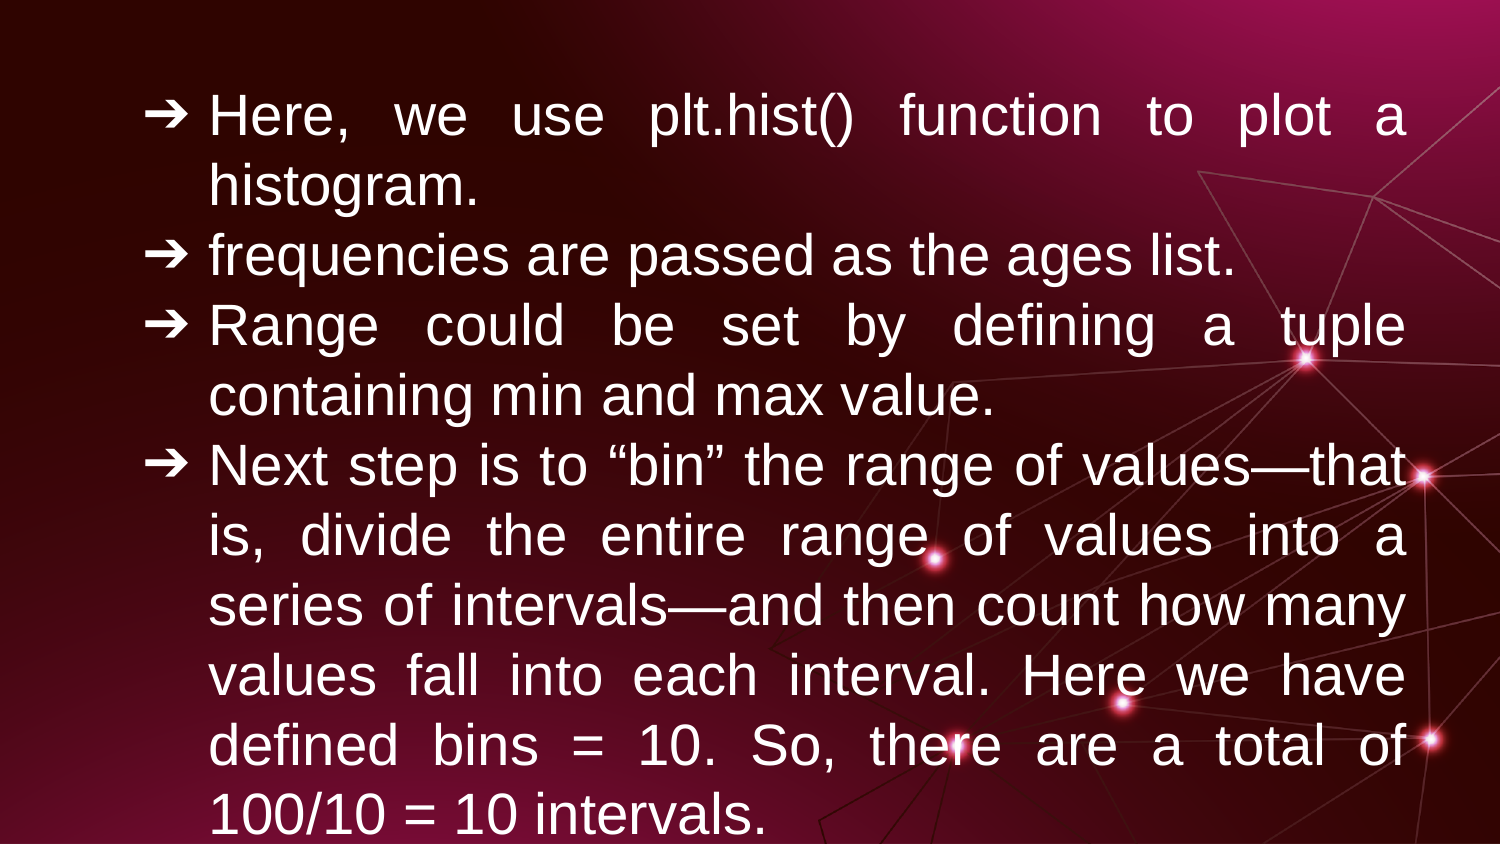

Here, we use plt.hist() function to plot a histogram.
frequencies are passed as the ages list.
Range could be set by defining a tuple containing min and max value.
Next step is to “bin” the range of values—that is, divide the entire range of values into a series of intervals—and then count how many values fall into each interval. Here we have defined bins = 10. So, there are a total of 100/10 = 10 intervals.